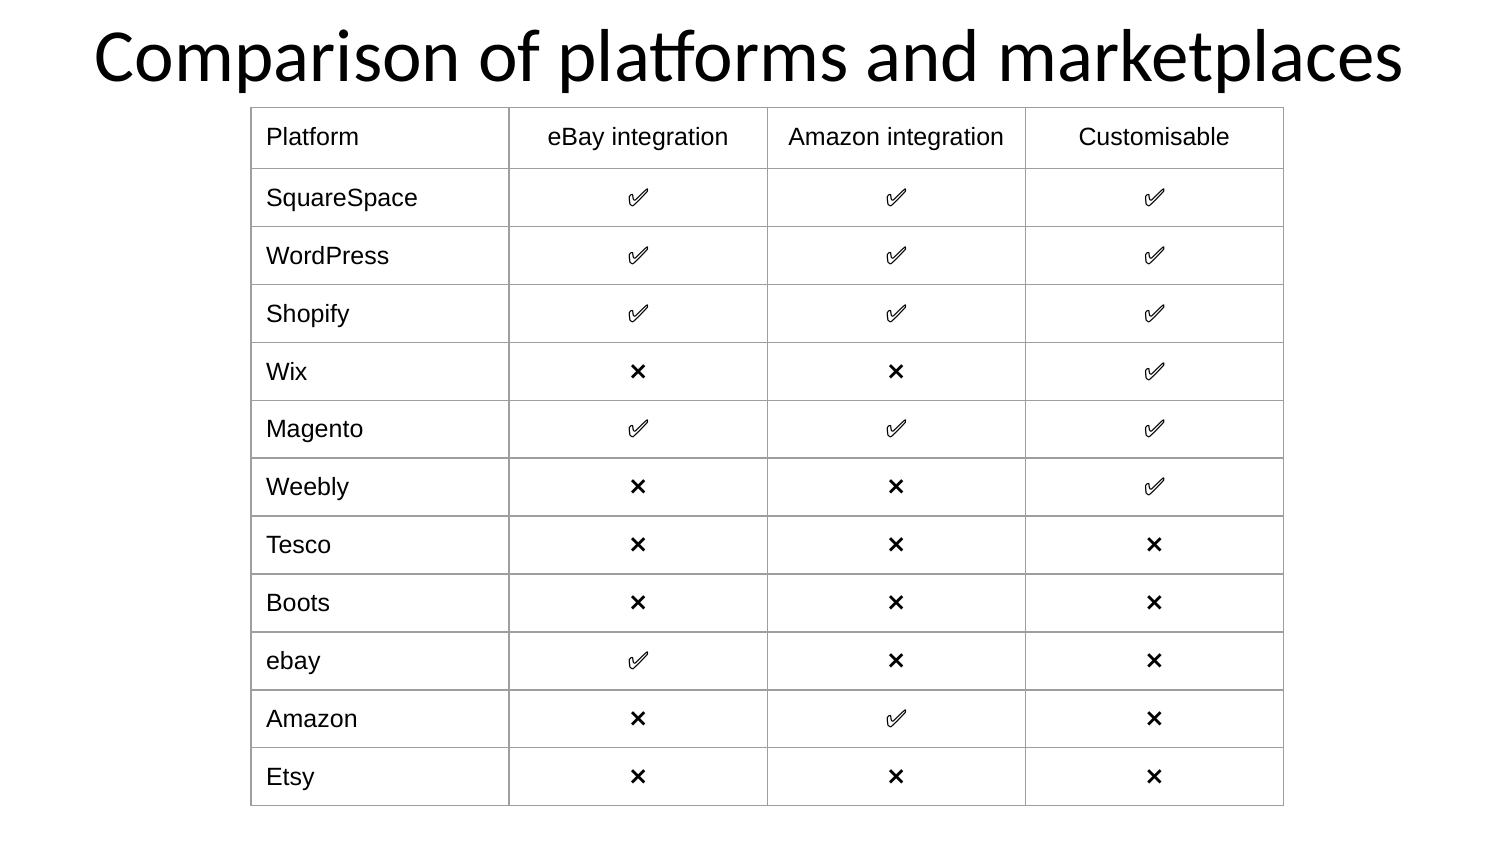

Comparison of platforms and marketplaces
| Platform | eBay integration | Amazon integration | Customisable |
| --- | --- | --- | --- |
| SquareSpace | ✅ | ✅ | ✅ |
| WordPress | ✅ | ✅ | ✅ |
| Shopify | ✅ | ✅ | ✅ |
| Wix | ❌ | ❌ | ✅ |
| Magento | ✅ | ✅ | ✅ |
| Weebly | ❌ | ❌ | ✅ |
| Tesco | ❌ | ❌ | ❌ |
| Boots | ❌ | ❌ | ❌ |
| ebay | ✅ | ❌ | ❌ |
| Amazon | ❌ | ✅ | ❌ |
| Etsy | ❌ | ❌ | ❌ |